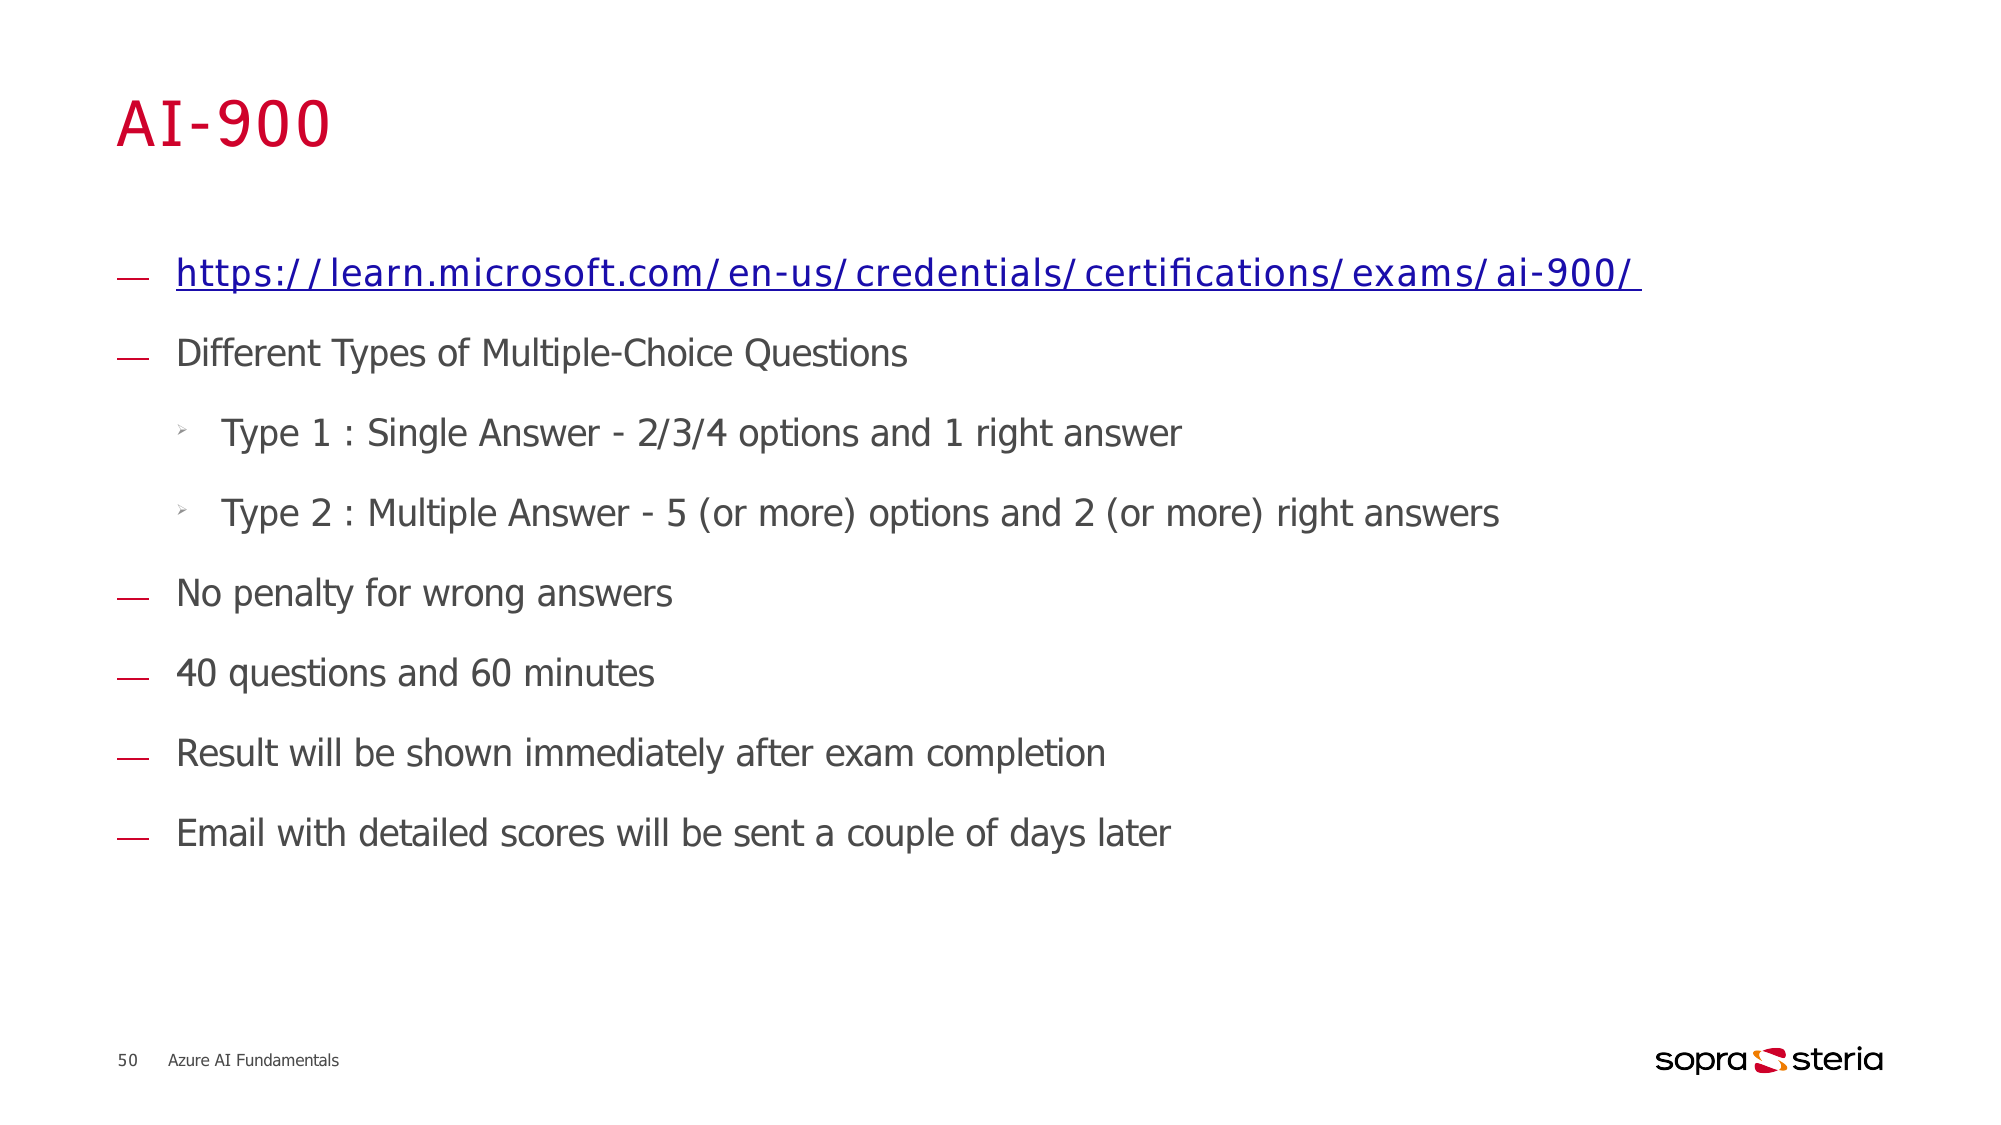

# AI-900
https://learn.microsoft.com/en-us/credentials/certifications/exams/ai-900/
Different Types of Multiple-Choice Questions
Type 1 : Single Answer - 2/3/4 options and 1 right answer
Type 2 : Multiple Answer - 5 (or more) options and 2 (or more) right answers
No penalty for wrong answers
40 questions and 60 minutes
Result will be shown immediately after exam completion
Email with detailed scores will be sent a couple of days later
50
Azure AI Fundamentals